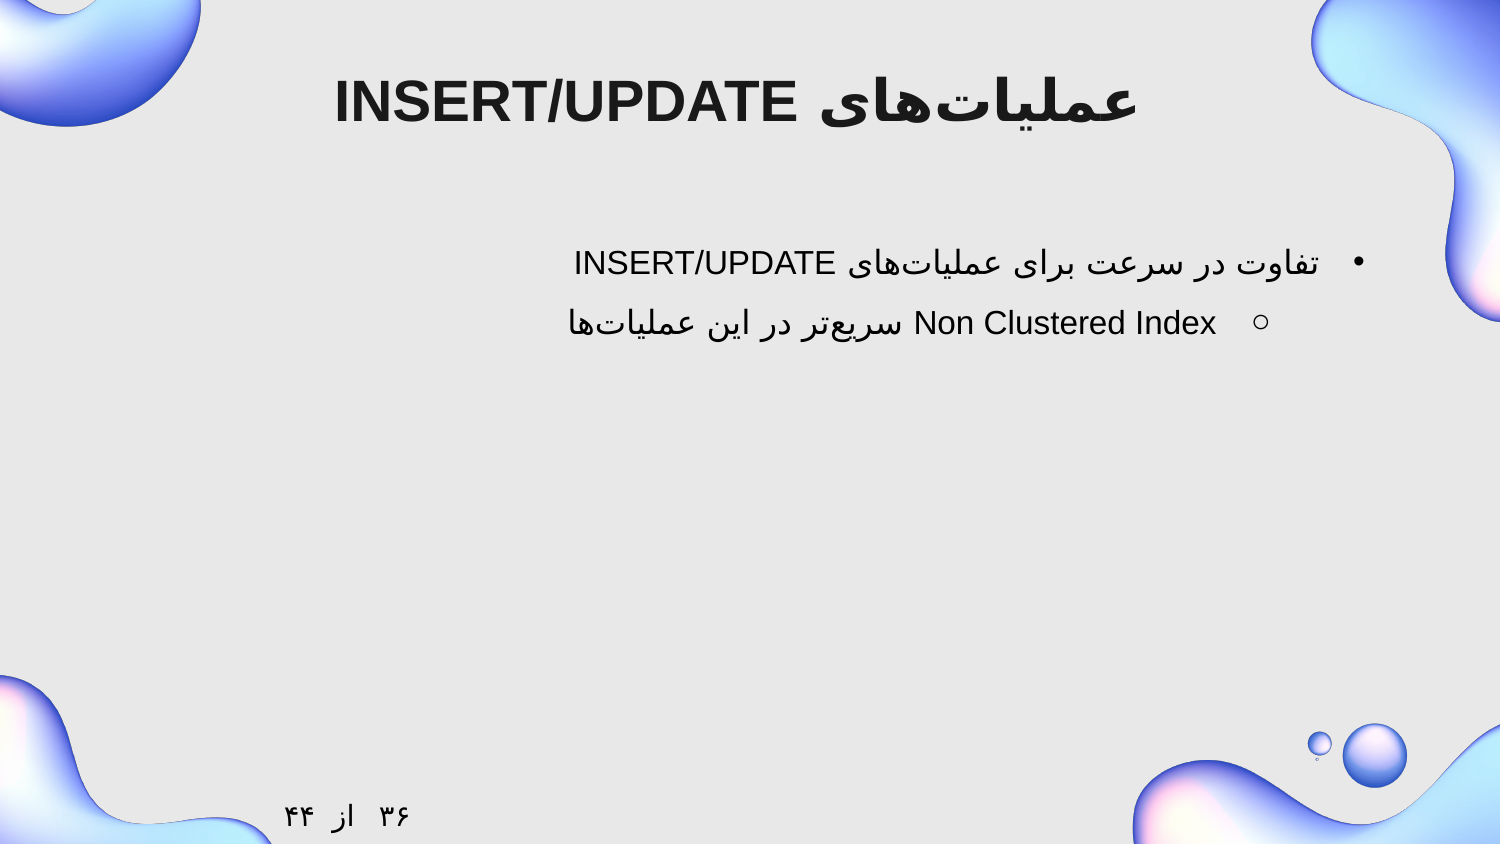

# عملیات‌های INSERT/UPDATE
تفاوت در سرعت برای عملیات‌های INSERT/UPDATE
Non Clustered Index سریع‌تر در این عملیات‌ها
۴۴
از
۳۶